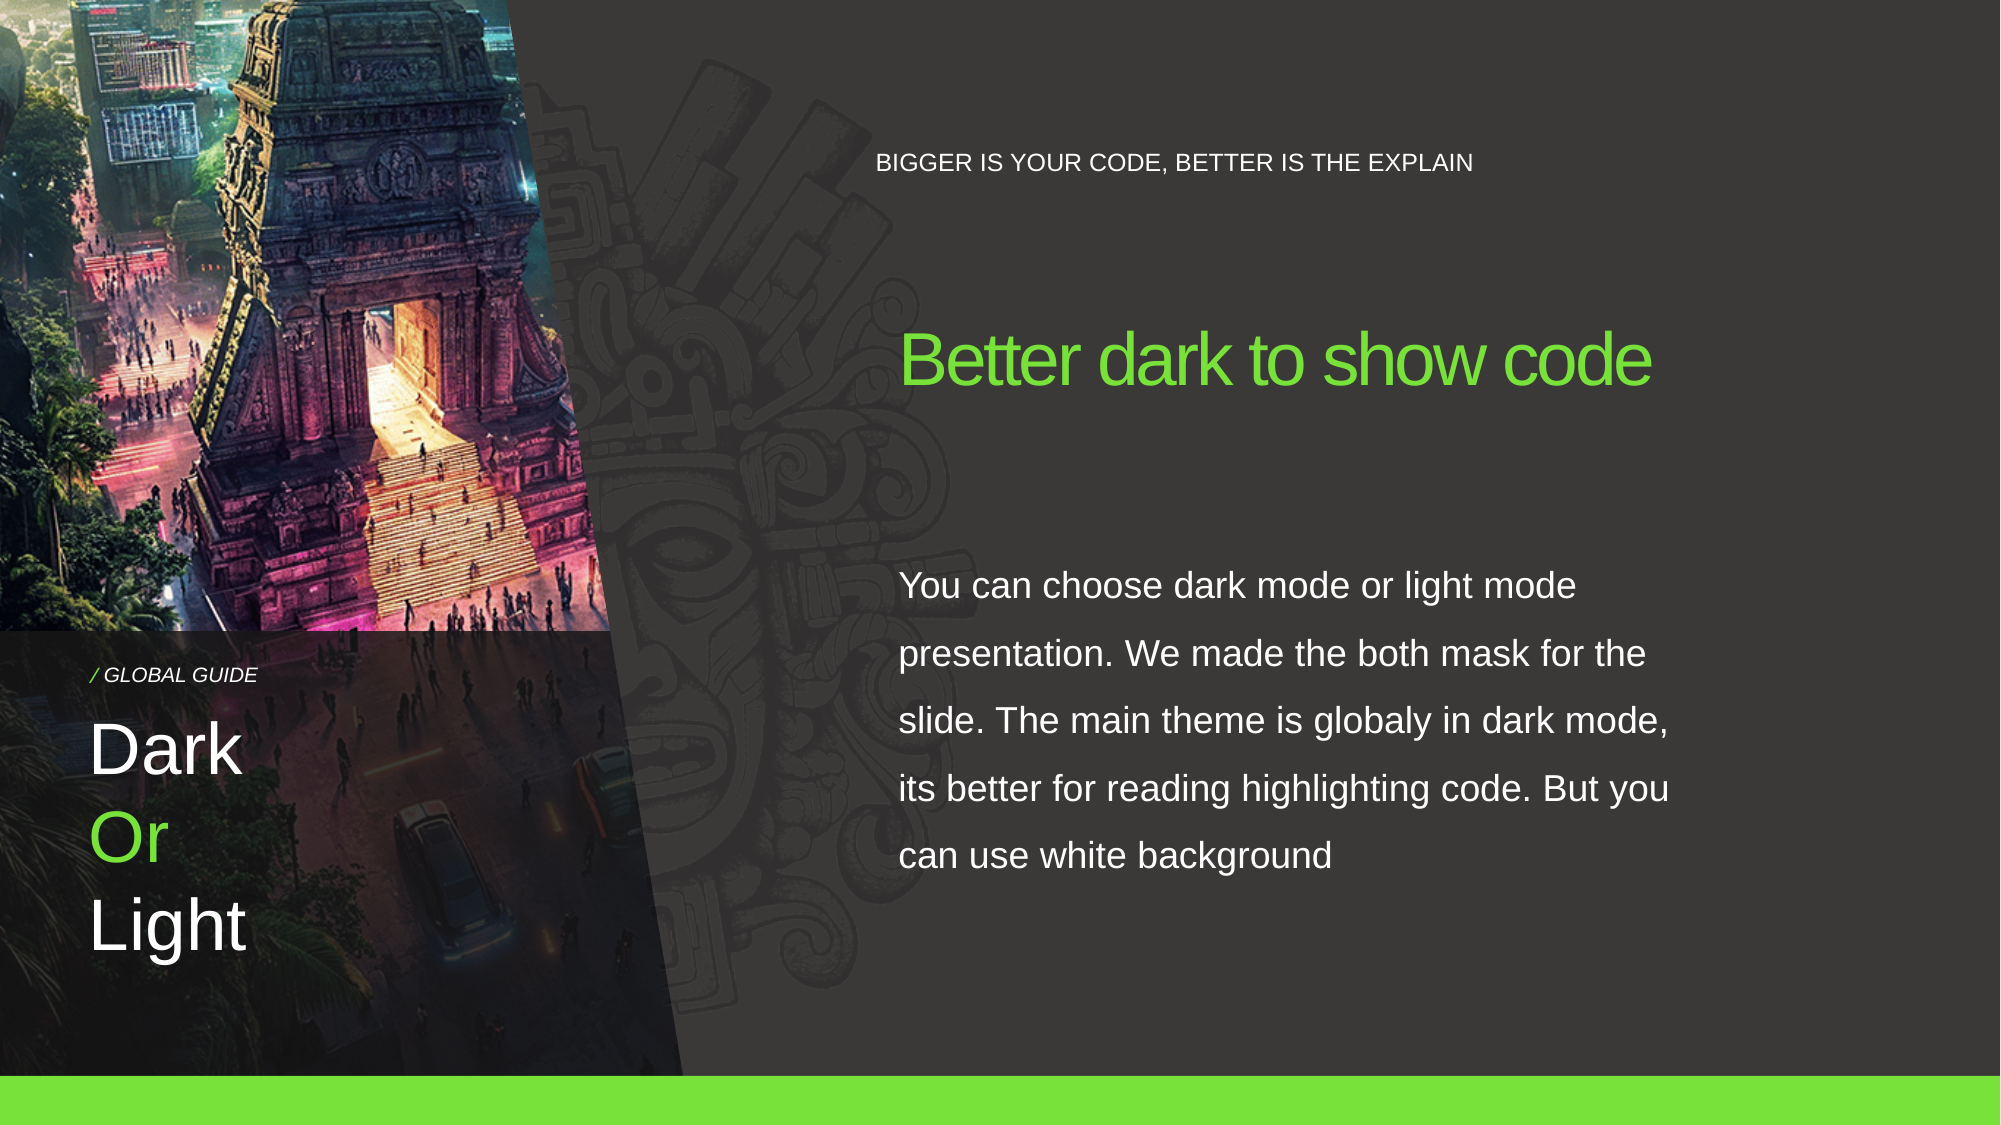

BIGGER IS YOUR CODE, BETTER IS THE EXPLAIN

Better dark to show code
You can choose dark mode or light mode presentation. We made the both mask for the slide. The main theme is globaly in dark mode, its better for reading highlighting code. But you can use white background
/ GLOBAL GUIDE
Dark
Or
Light